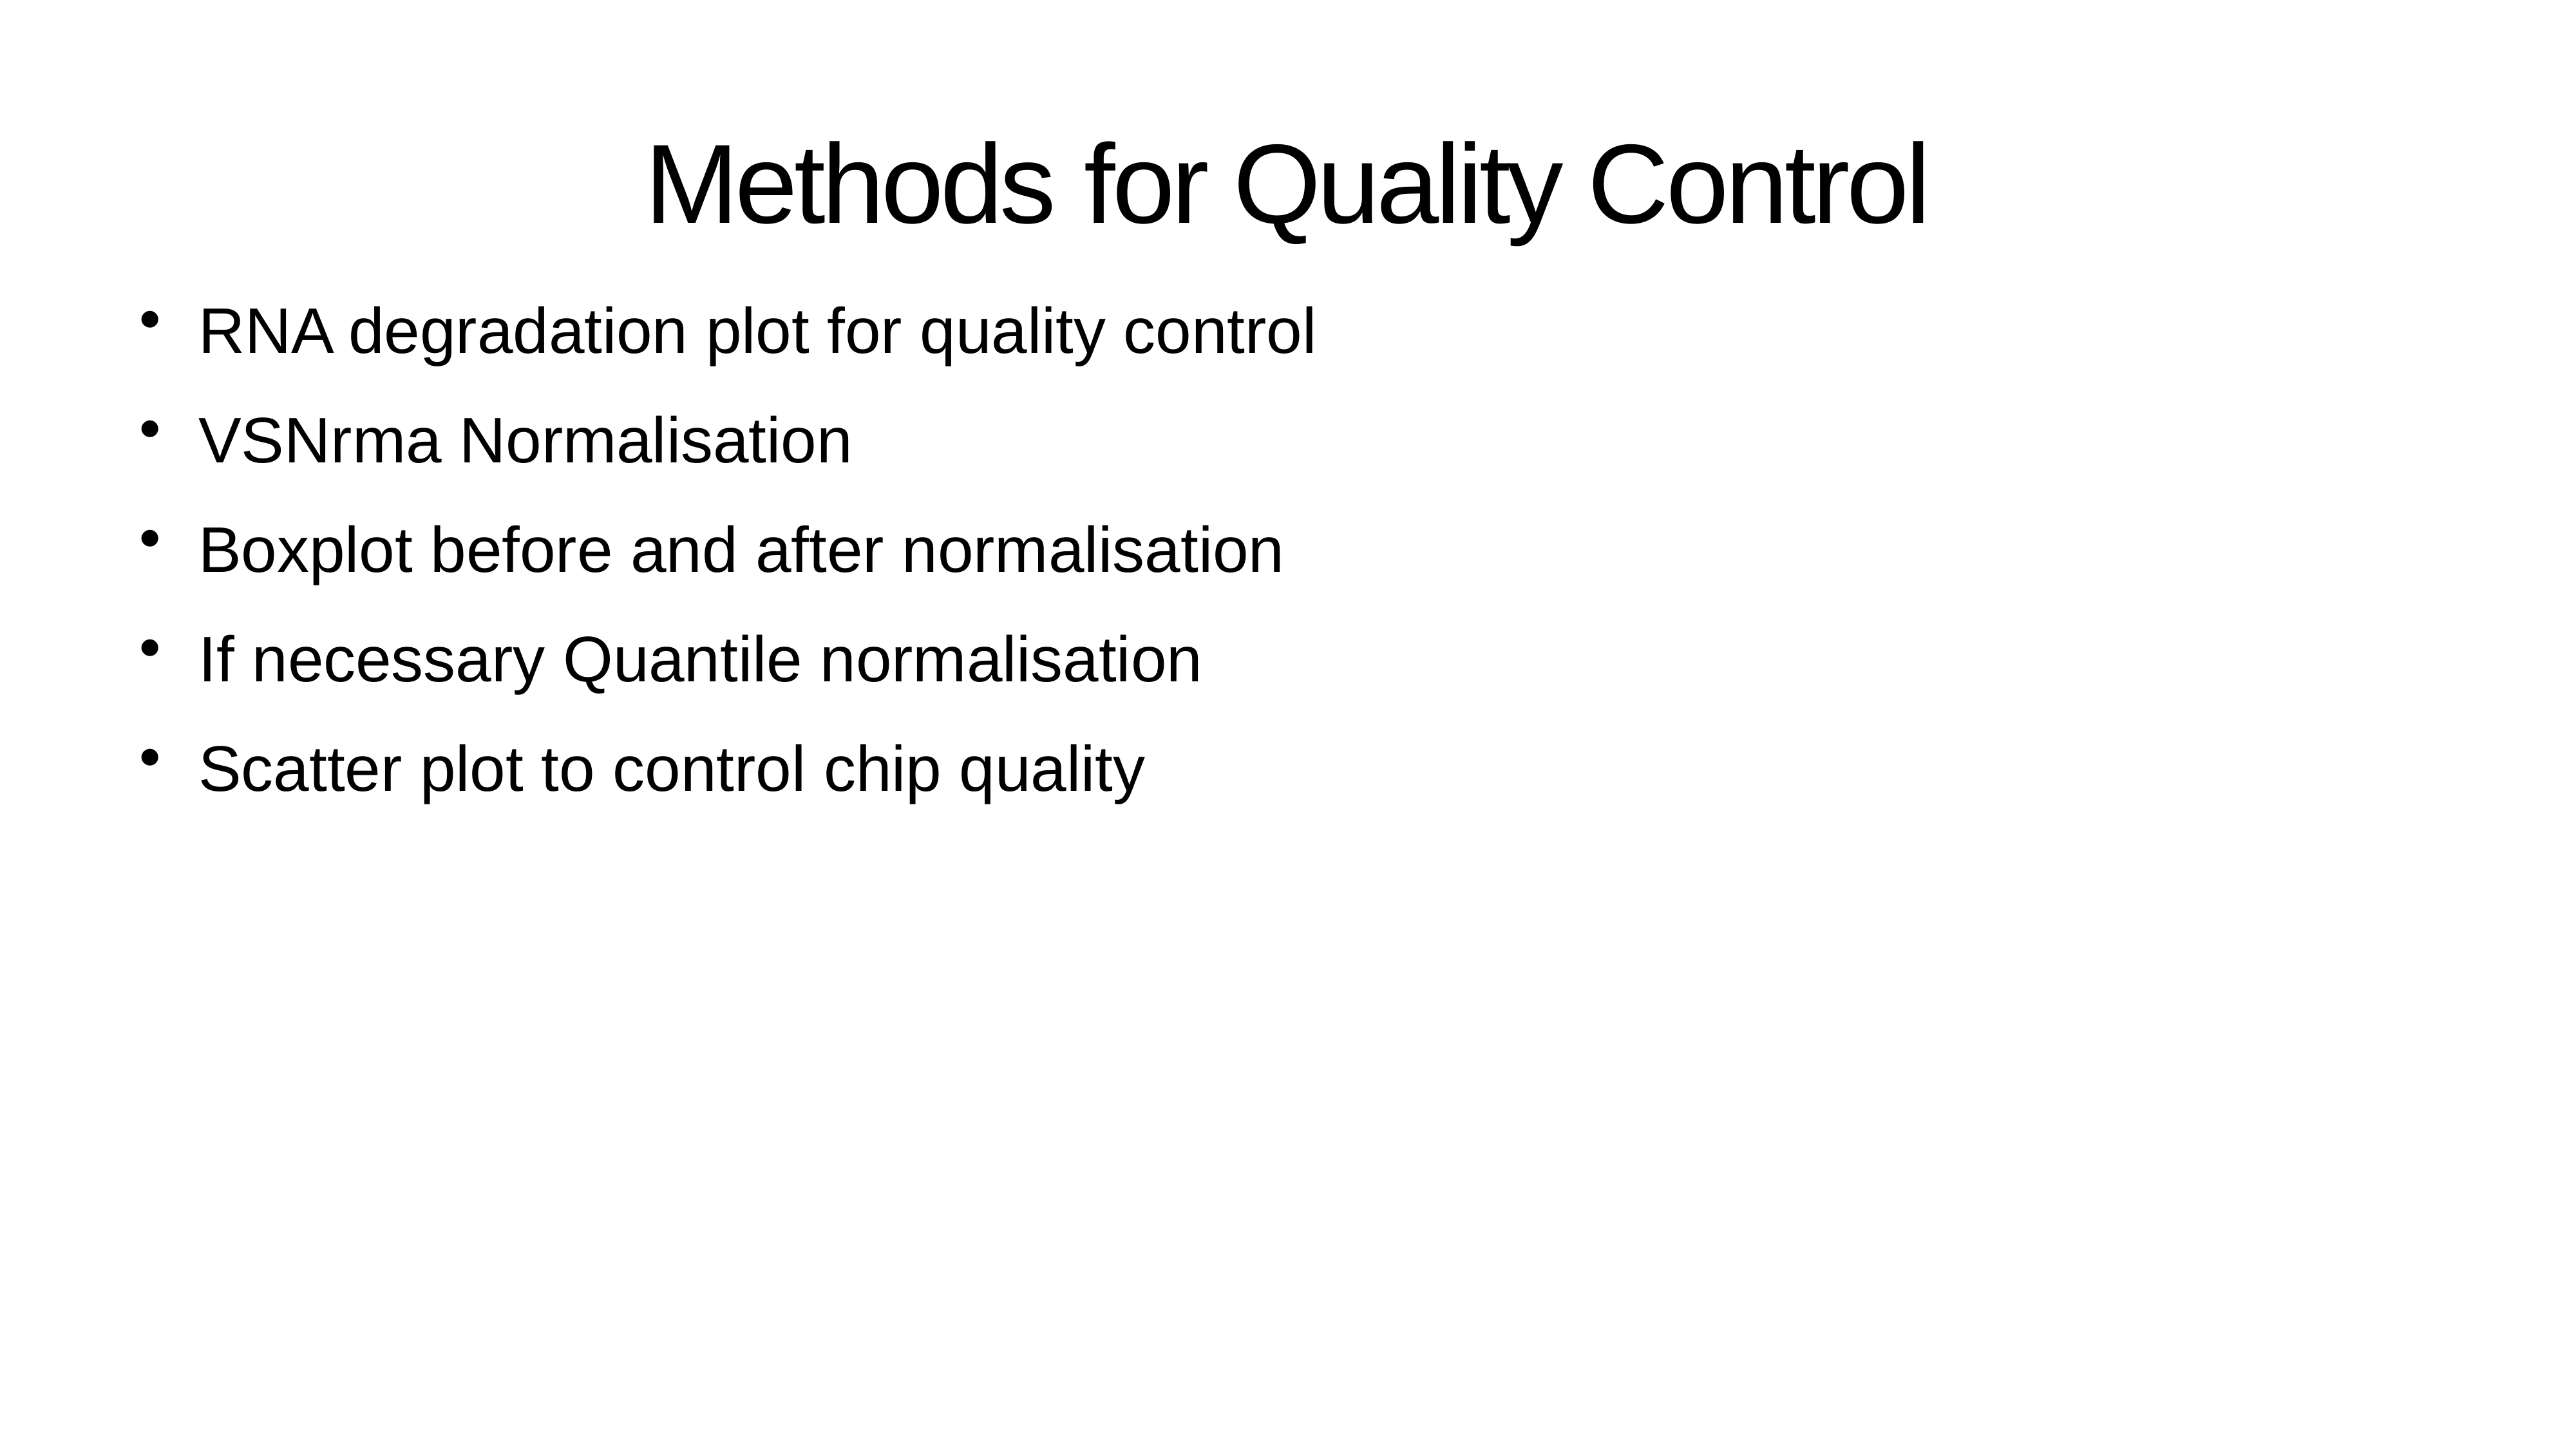

# Methods for Quality Control
RNA degradation plot for quality control
VSNrma Normalisation
Boxplot before and after normalisation
If necessary Quantile normalisation
Scatter plot to control chip quality